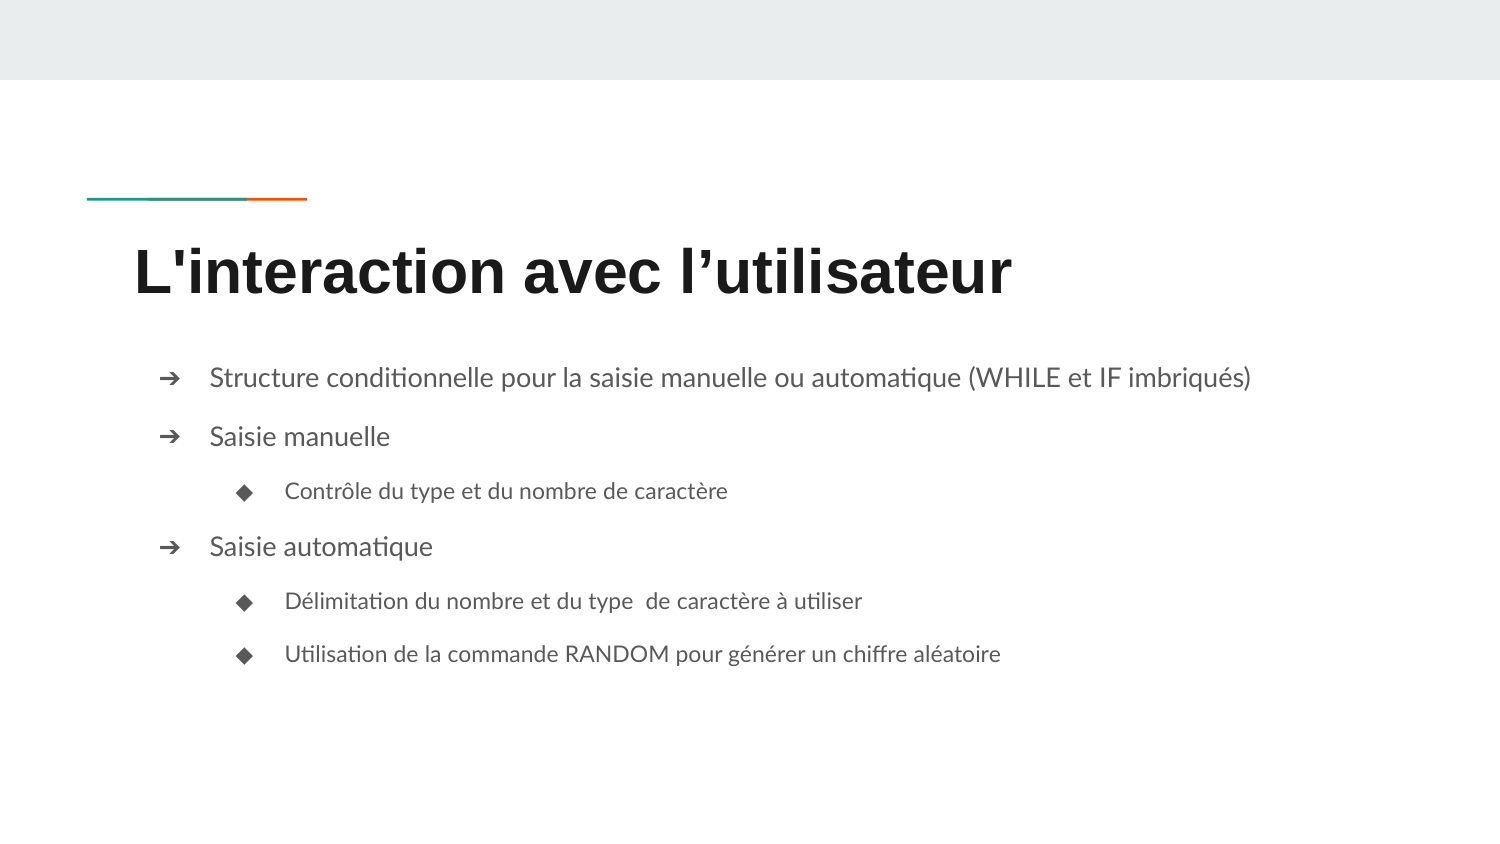

# L'interaction avec l’utilisateur
Structure conditionnelle pour la saisie manuelle ou automatique (WHILE et IF imbriqués)
Saisie manuelle
Contrôle du type et du nombre de caractère
Saisie automatique
Délimitation du nombre et du type  de caractère à utiliser
Utilisation de la commande RANDOM pour générer un chiffre aléatoire